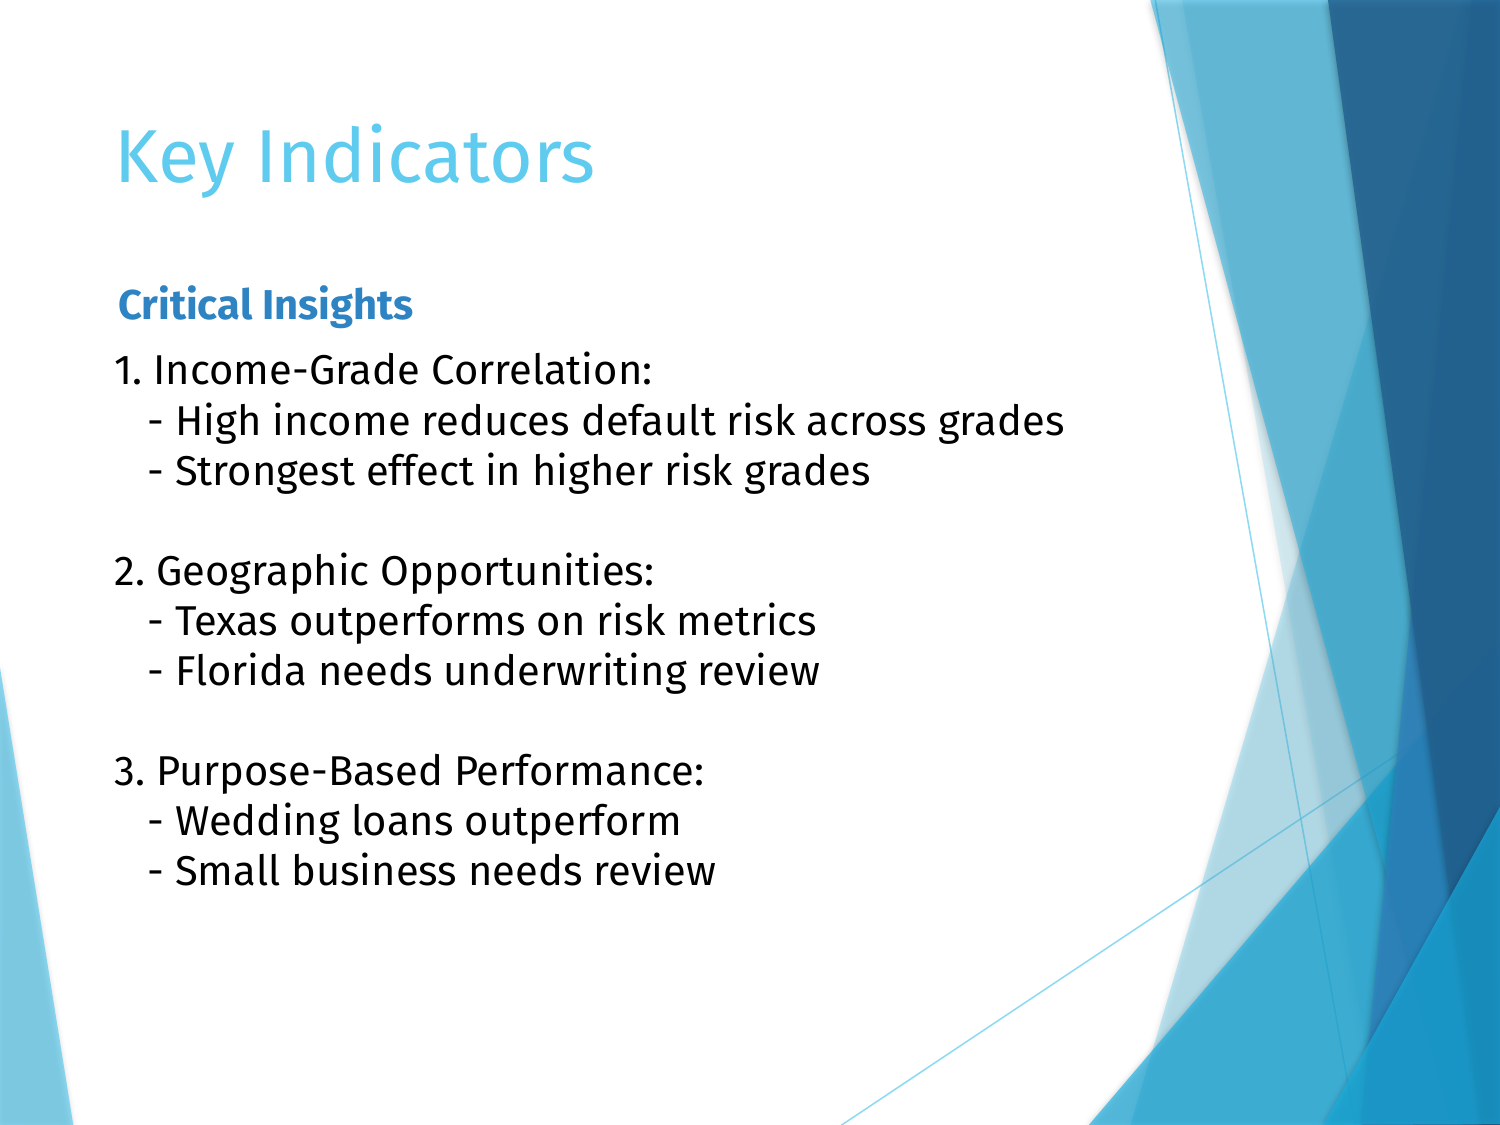

# Key Indicators
Critical Insights
1. Income-Grade Correlation:
   - High income reduces default risk across grades
   - Strongest effect in higher risk grades

2. Geographic Opportunities:
   - Texas outperforms on risk metrics
   - Florida needs underwriting review

3. Purpose-Based Performance:
   - Wedding loans outperform
   - Small business needs review